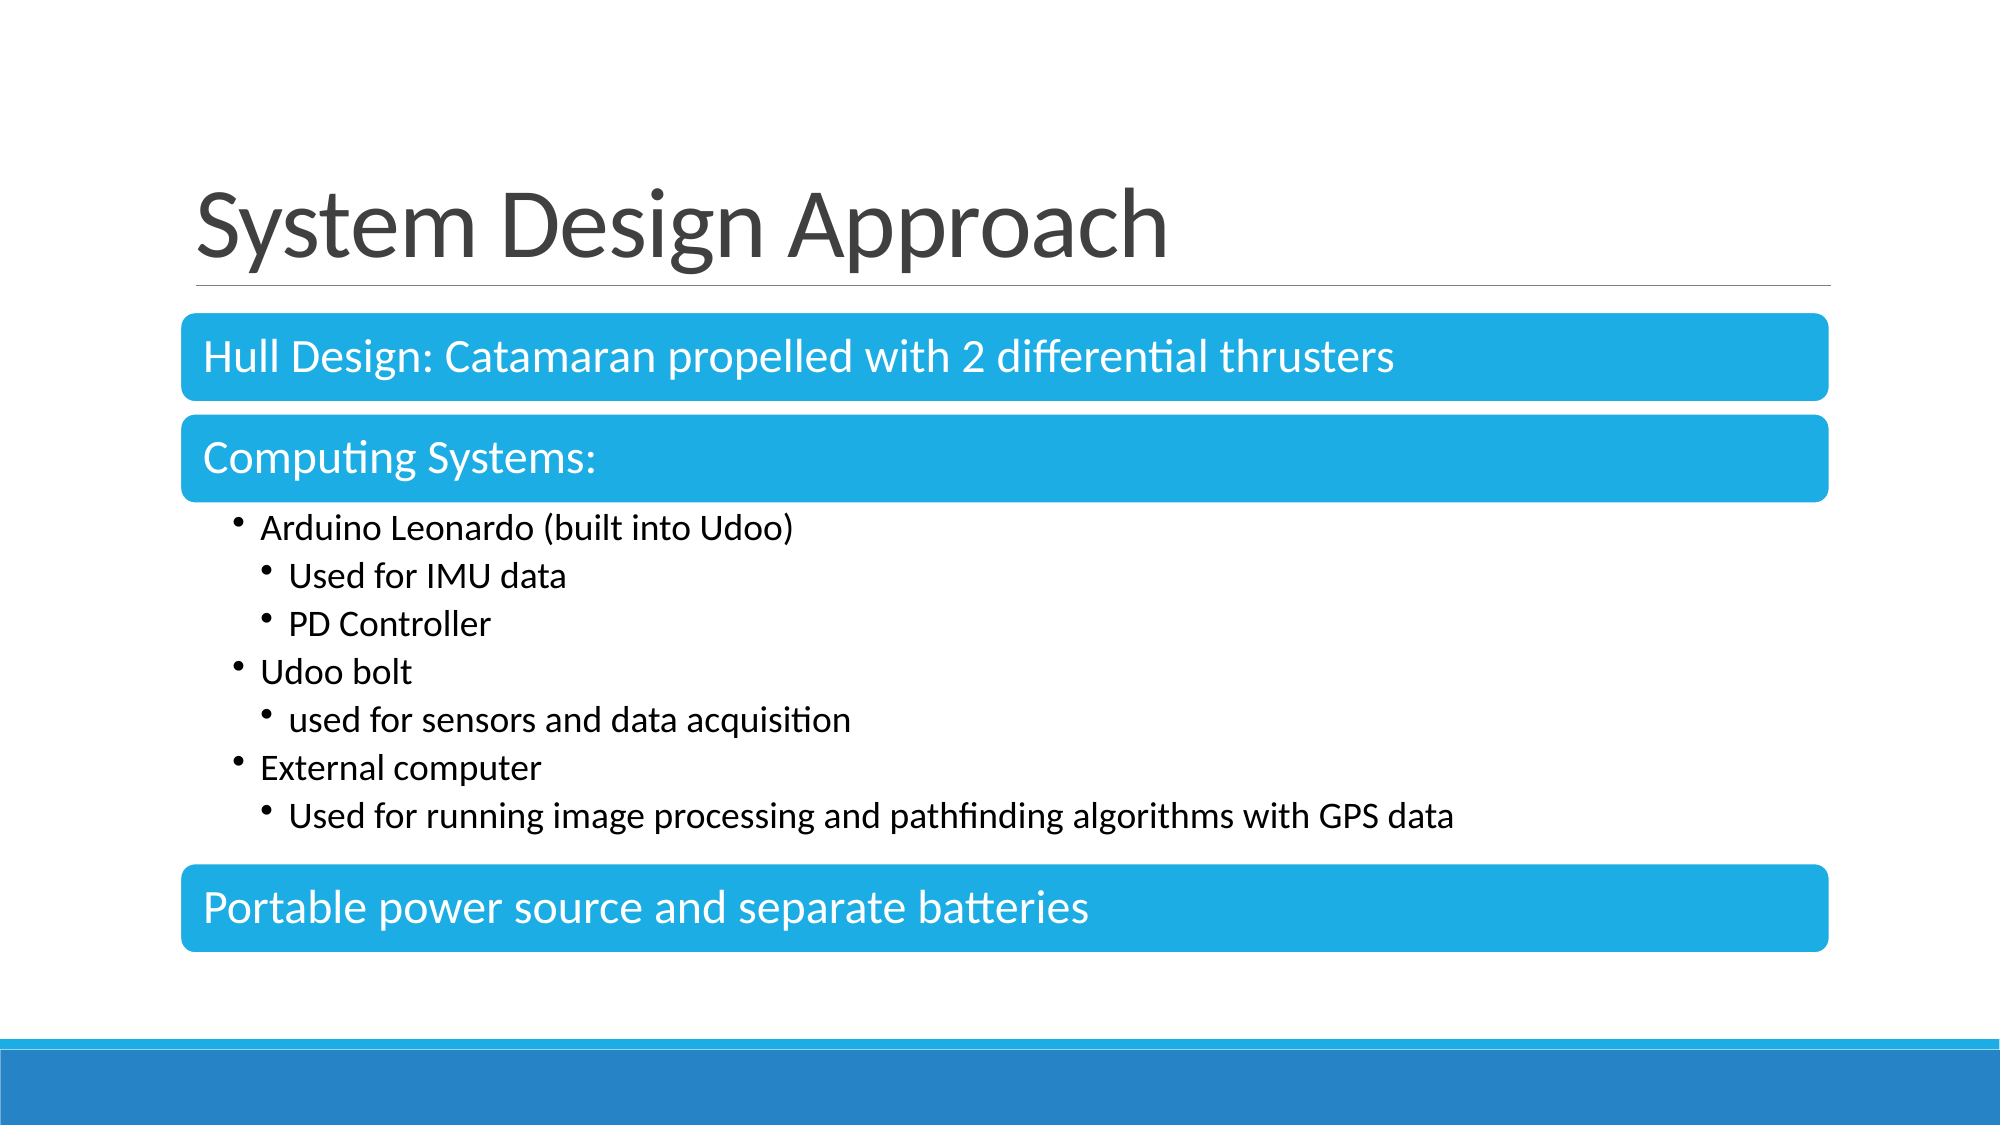

# System Design Approach
Hull Design: Catamaran propelled with 2 differential thrusters
Computing Systems:
Arduino Leonardo (built into Udoo)
Used for IMU data
PD Controller
Udoo bolt
used for sensors and data acquisition
External computer
Used for running image processing and pathfinding algorithms with GPS data
Portable power source and separate batteries